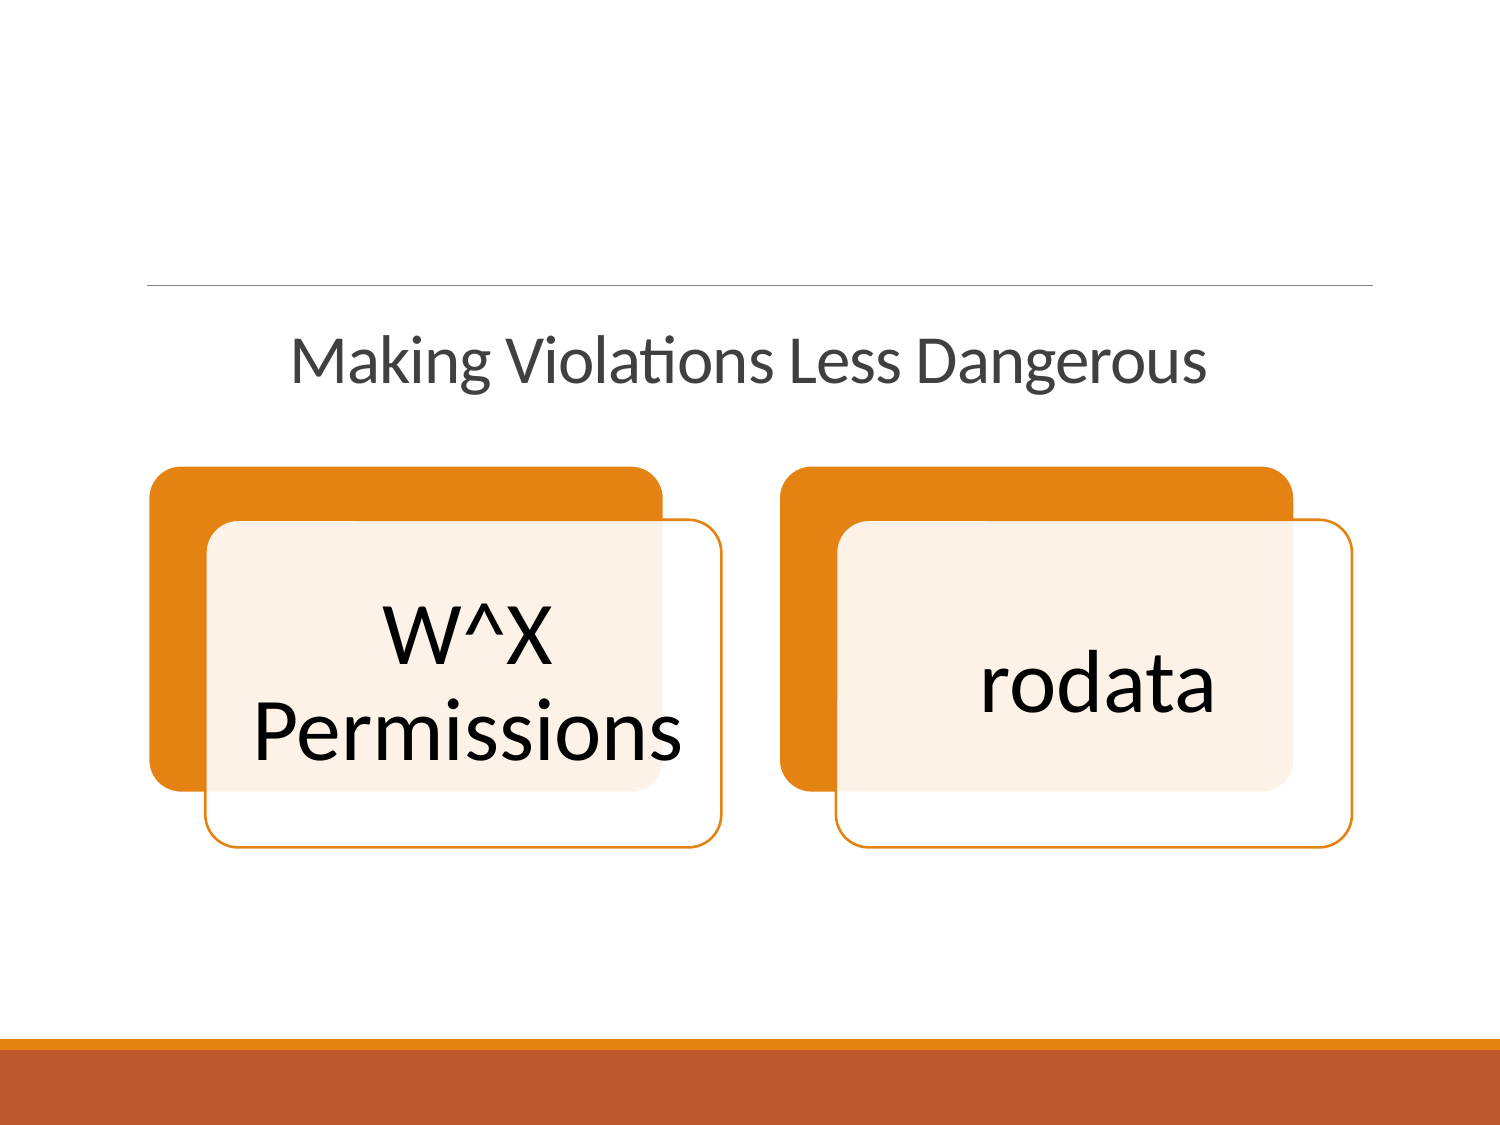

# Making Violations Less Dangerous
W^X Permissions
rodata